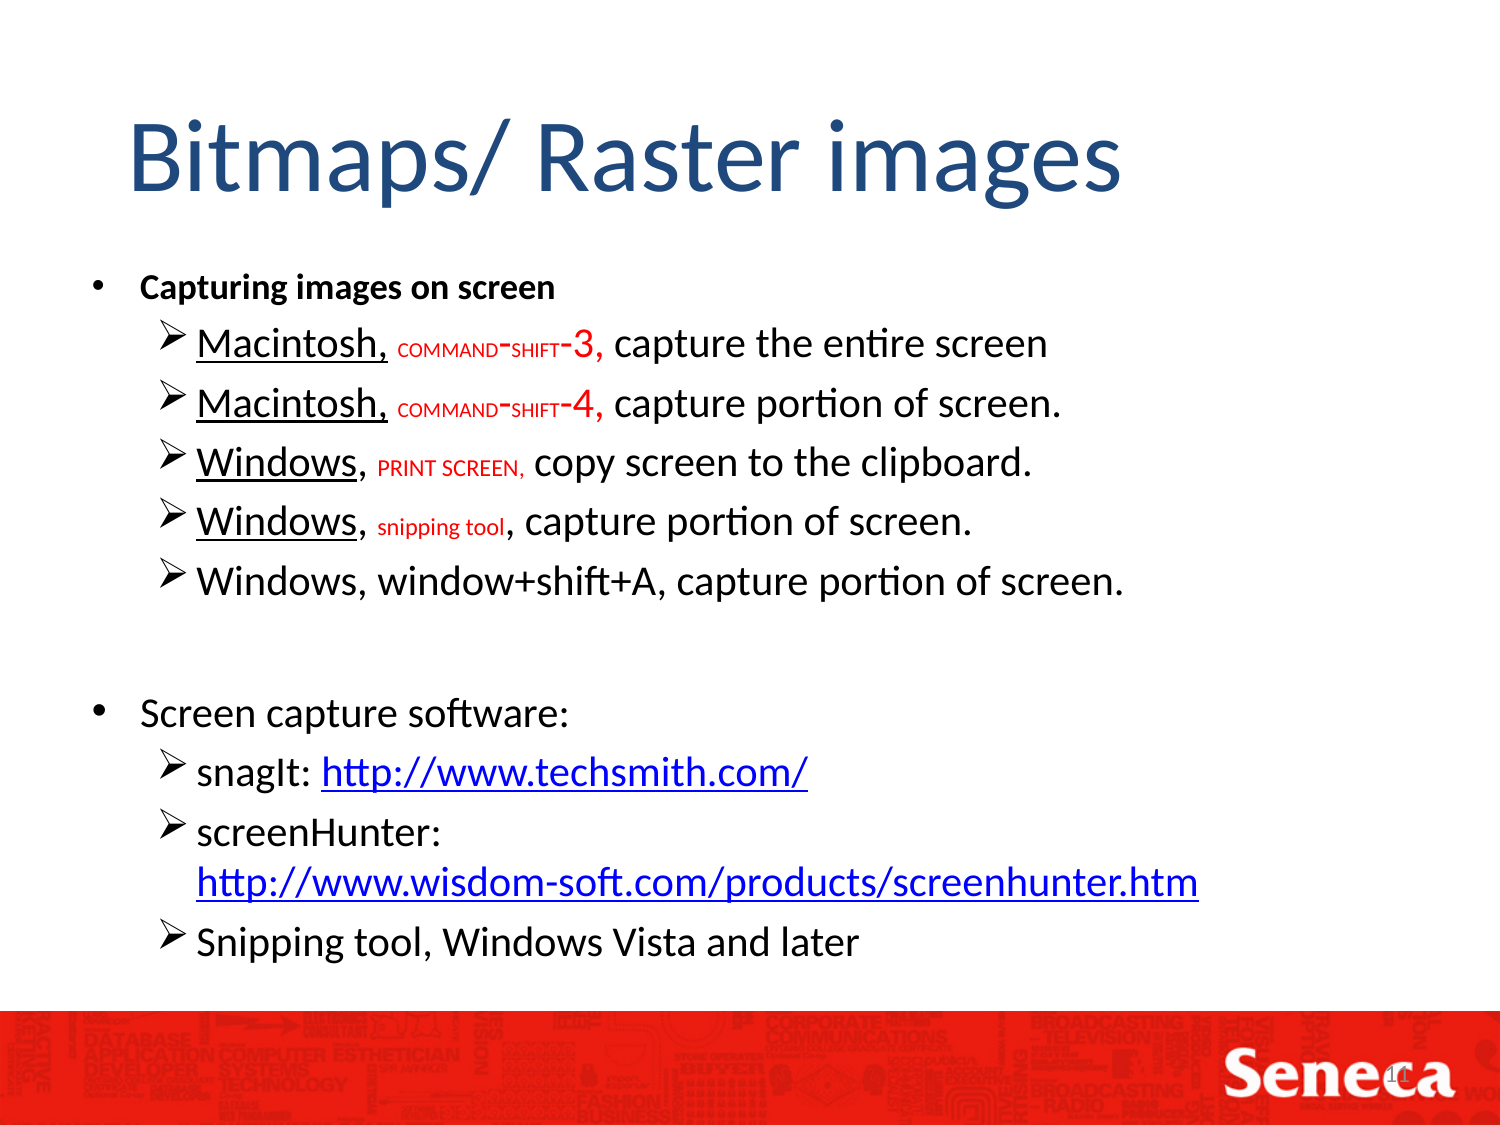

Bitmaps/ Raster images
Capturing images on screen
Macintosh, COMMAND-SHIFT-3, capture the entire screen
Macintosh, COMMAND-SHIFT-4, capture portion of screen.
Windows, PRINT SCREEN, copy screen to the clipboard.
Windows, snipping tool, capture portion of screen.
Windows, window+shift+A, capture portion of screen.

Screen capture software:
snagIt: http://www.techsmith.com/
screenHunter: http://www.wisdom-soft.com/products/screenhunter.htm
Snipping tool, Windows Vista and later
11